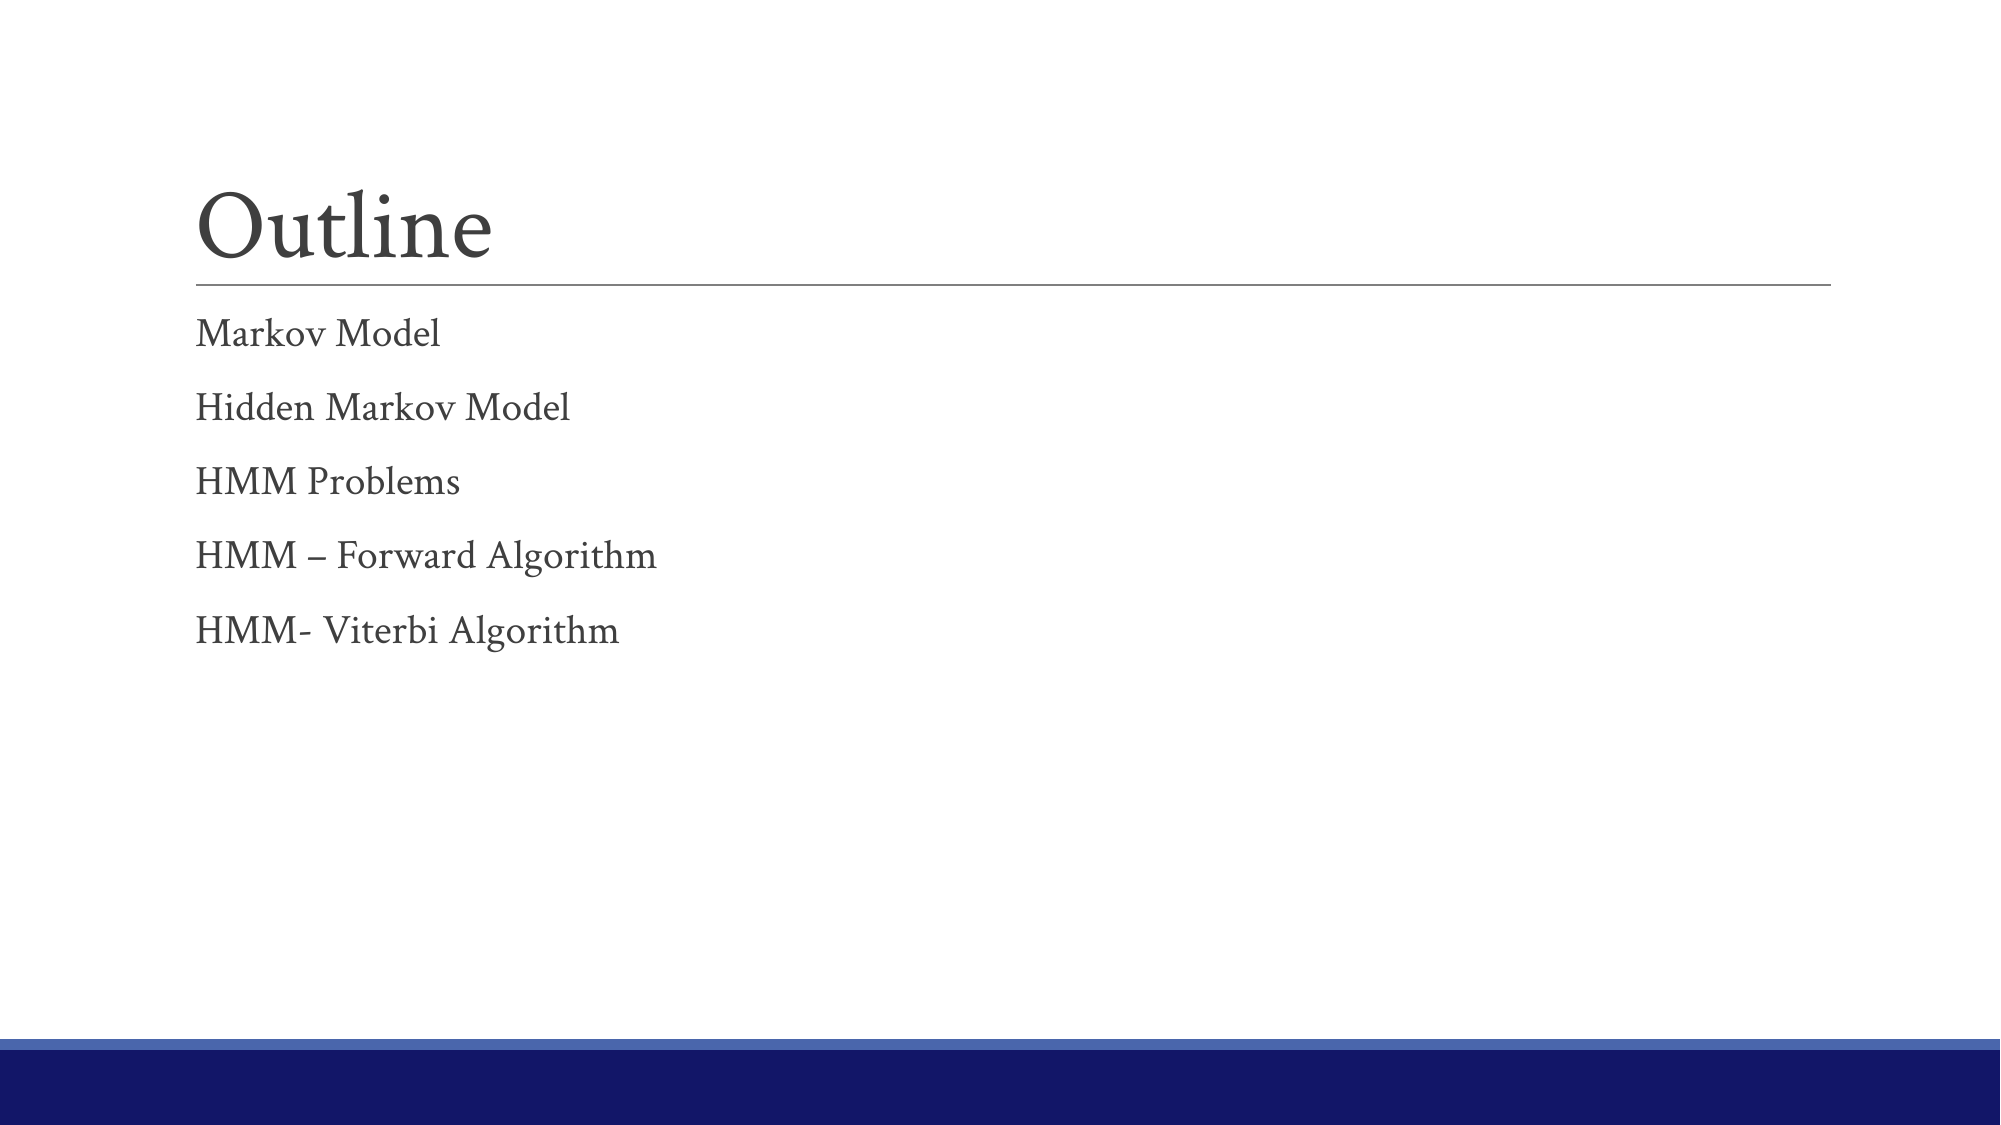

# Outline
Markov Model
Hidden Markov Model
HMM Problems
HMM – Forward Algorithm
HMM- Viterbi Algorithm